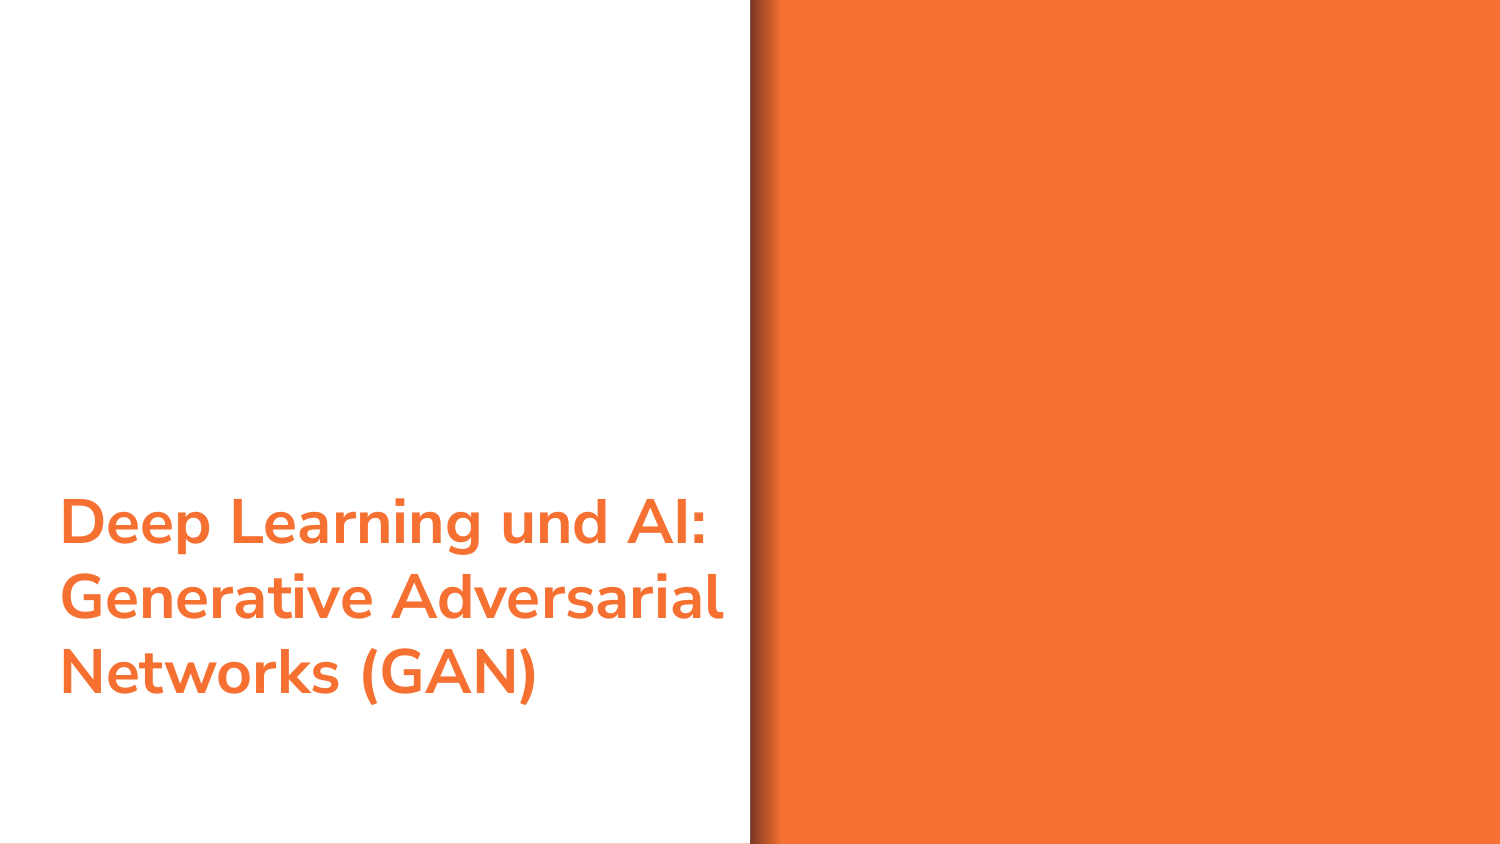

# Deep Learning und AI: Generative Adversarial Networks (GAN)